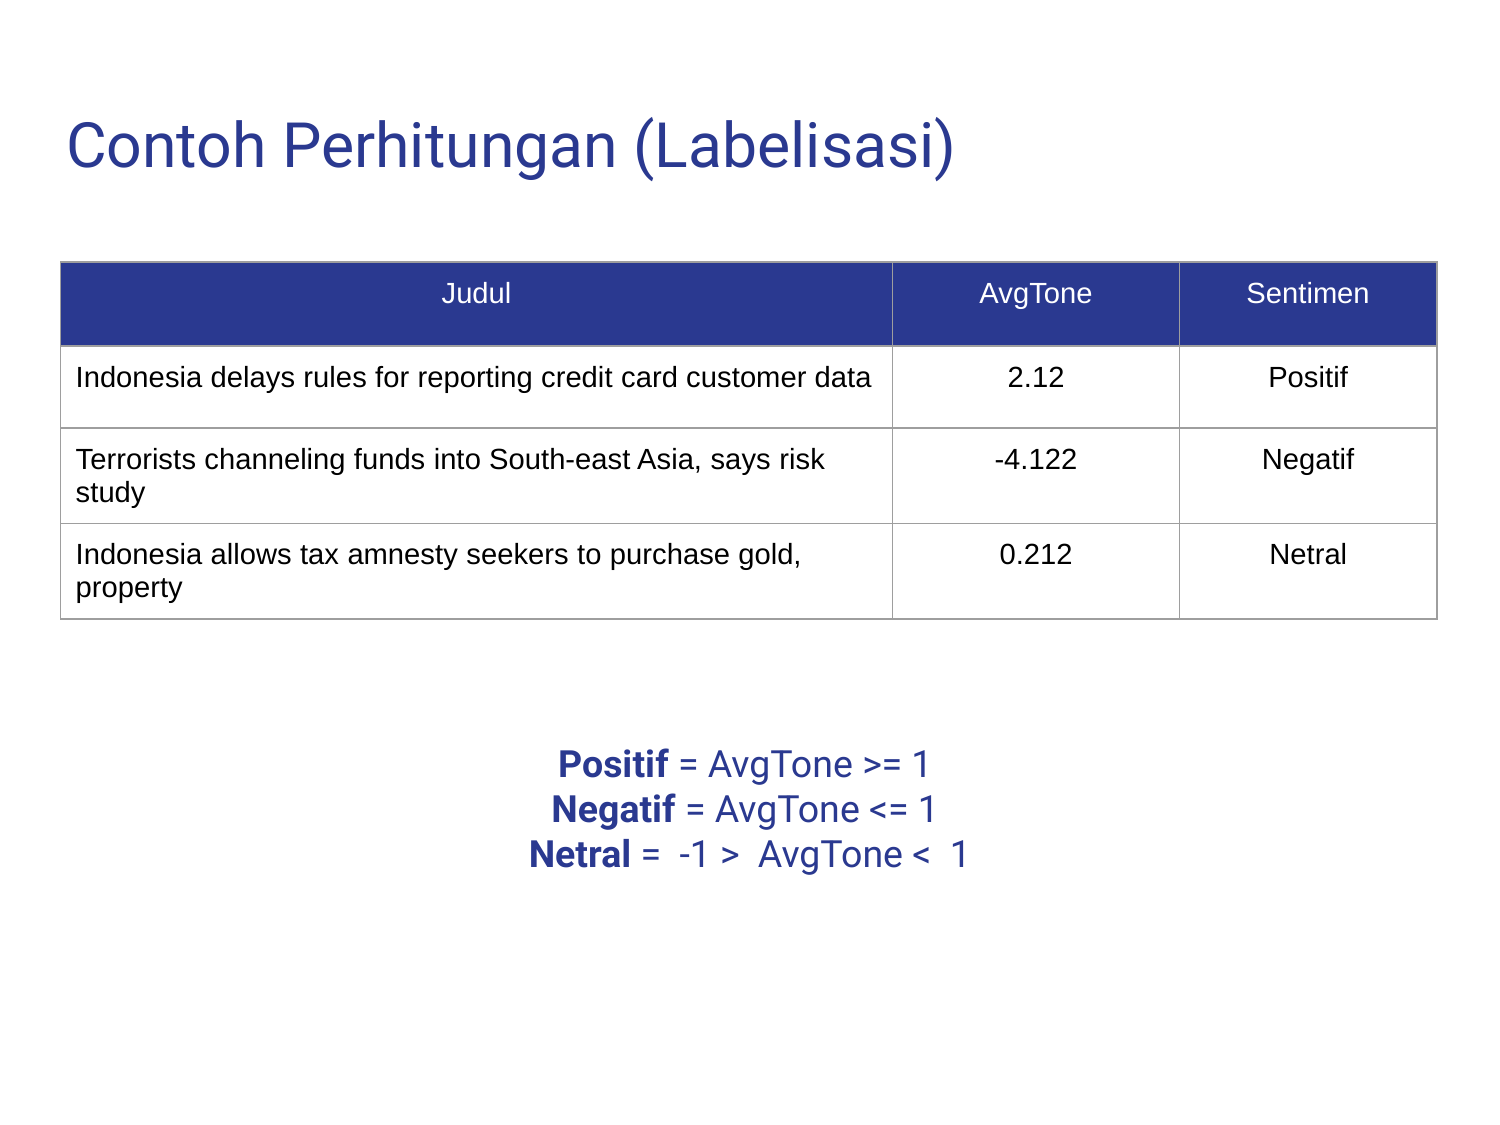

# Contoh Perhitungan (Labelisasi)

| Judul | AvgTone | Sentimen |
| --- | --- | --- |
| Indonesia delays rules for reporting credit card customer data | 2.12 | Positif |
| Terrorists channeling funds into South-east Asia, says risk study | -4.122 | Negatif |
| Indonesia allows tax amnesty seekers to purchase gold, property | 0.212 | Netral |
Positif = AvgTone >= 1
Negatif = AvgTone <= 1
Netral =  -1 >  AvgTone <  1